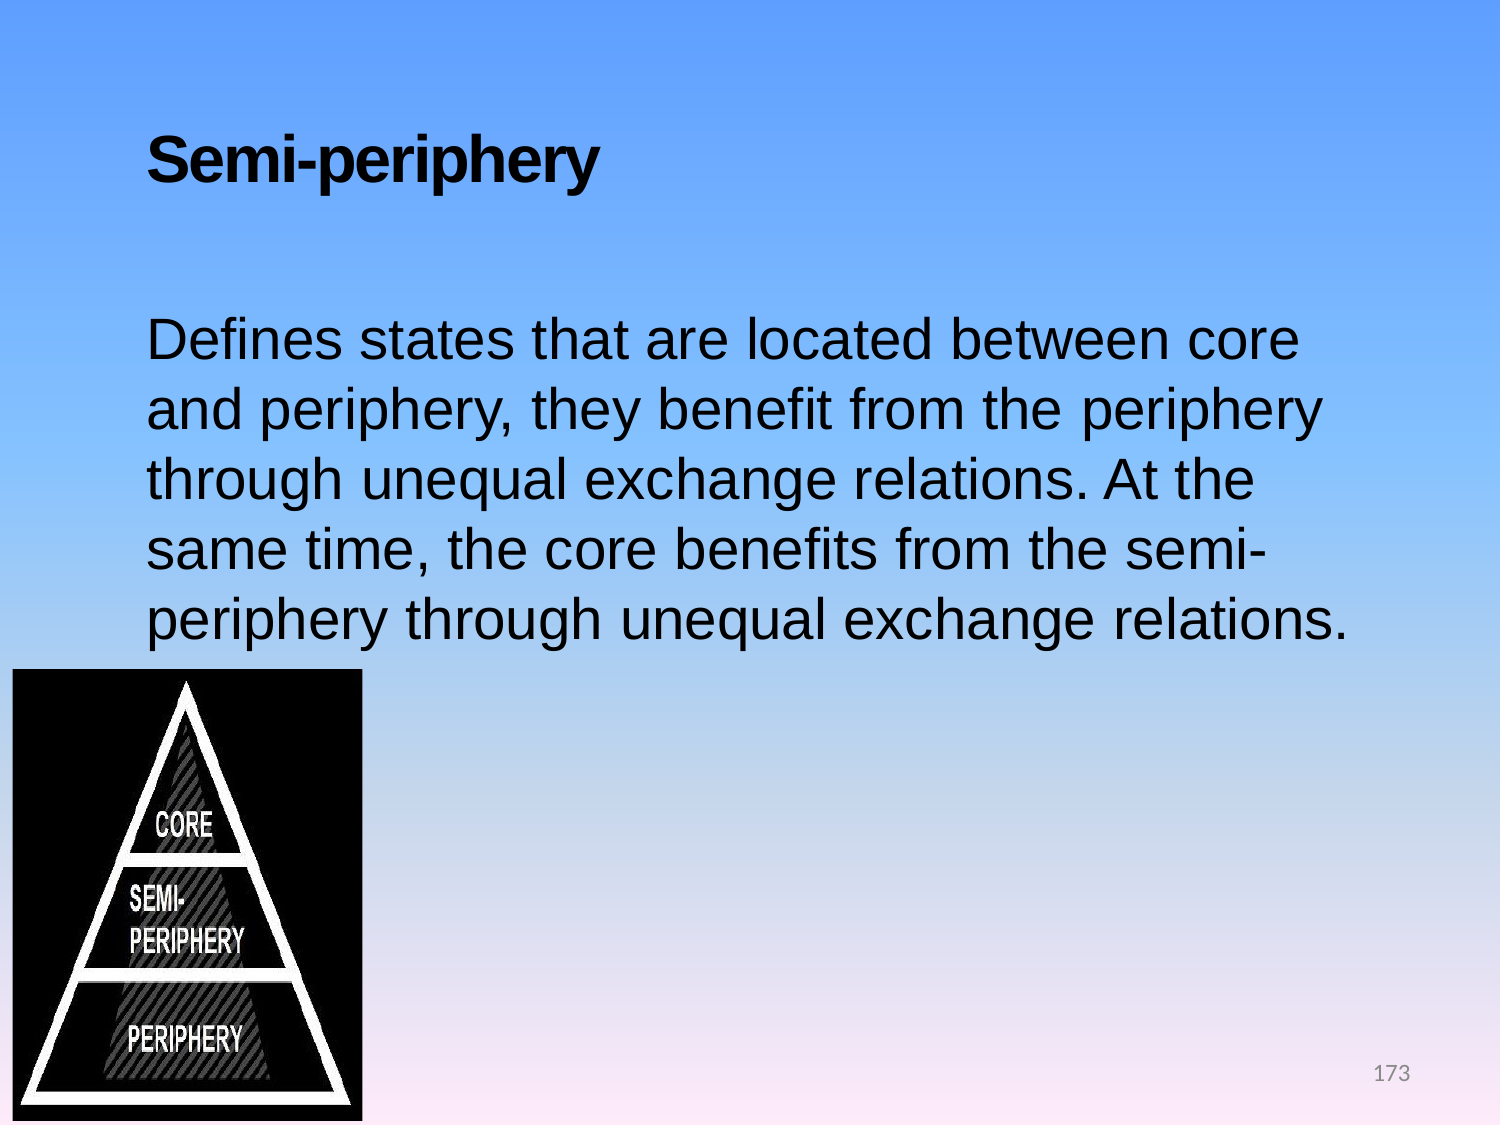

# Semi-periphery
Defines states that are located between core  and periphery, they benefit from the periphery  through unequal exchange relations. At the  same time, the core benefits from the semi-  periphery through unequal exchange relations.

173